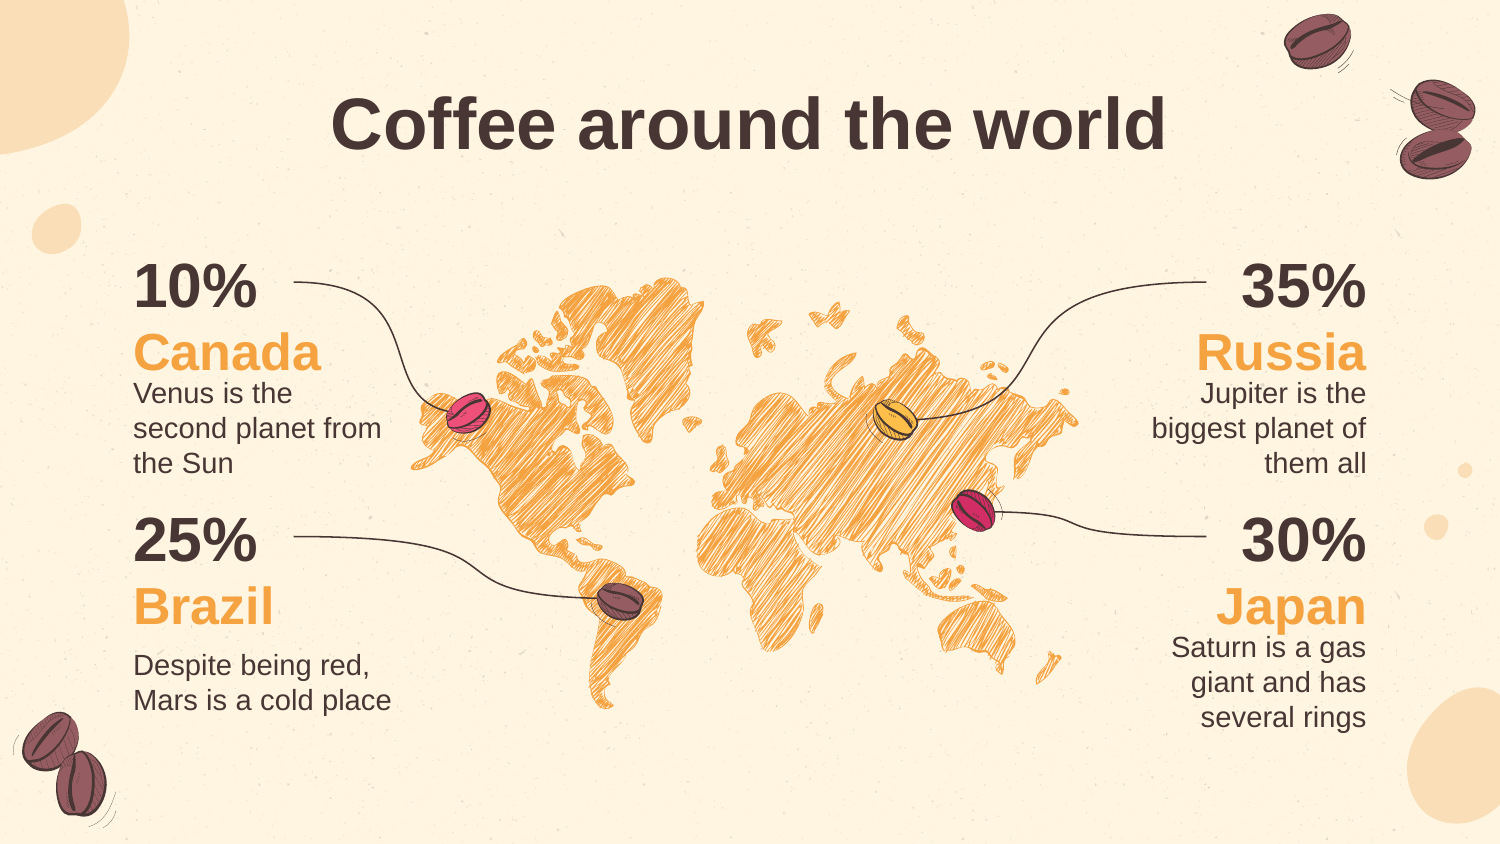

# Coffee around the world
10%
35%

Canada
Russia
Venus is the second planet from the Sun
Jupiter is the biggest planet of them all

25%
30%
Brazil
Japan

Despite being red, Mars is a cold place
Saturn is a gas giant and has several rings